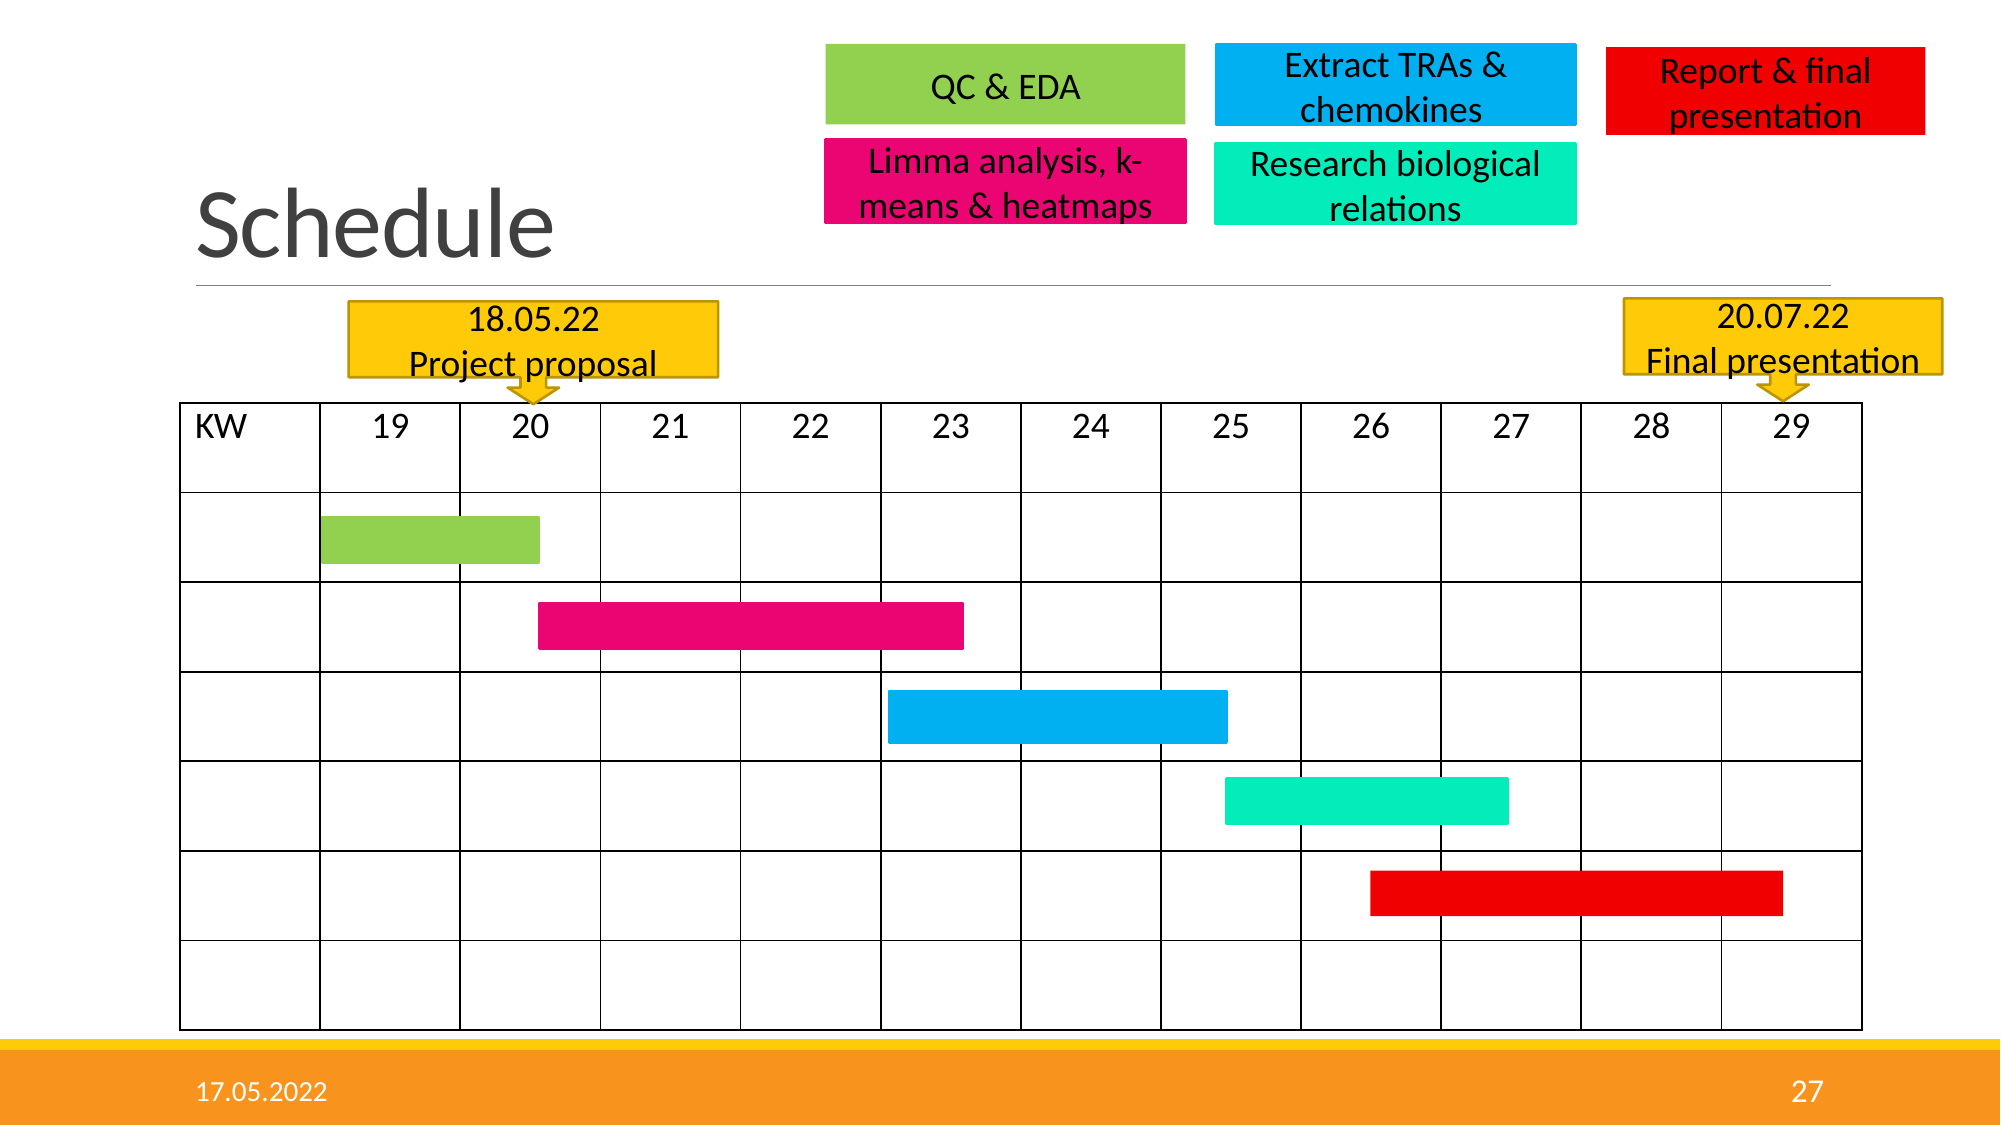

QC & EDA
Extract TRAs & chemokines
# Schedule
Report & final presentation
Limma analysis, k-means & heatmaps
Research biological relations
20.07.22
Final presentation
18.05.22
Project proposal
| KW | 19 | 20 | 21 | 22 | 23 | 24 | 25 | 26 | 27 | 28 | 29 |
| --- | --- | --- | --- | --- | --- | --- | --- | --- | --- | --- | --- |
|  |  |  |  |  |  |  |  |  |  |  |  |
|  |  |  |  |  |  |  |  |  |  |  |  |
|  |  |  |  |  |  |  |  |  |  |  |  |
|  |  |  |  |  |  |  |  |  |  |  |  |
|  |  |  |  |  |  |  |  |  |  |  |  |
|  |  |  |  |  |  |  |  |  |  |  |  |

17.05.2022

27